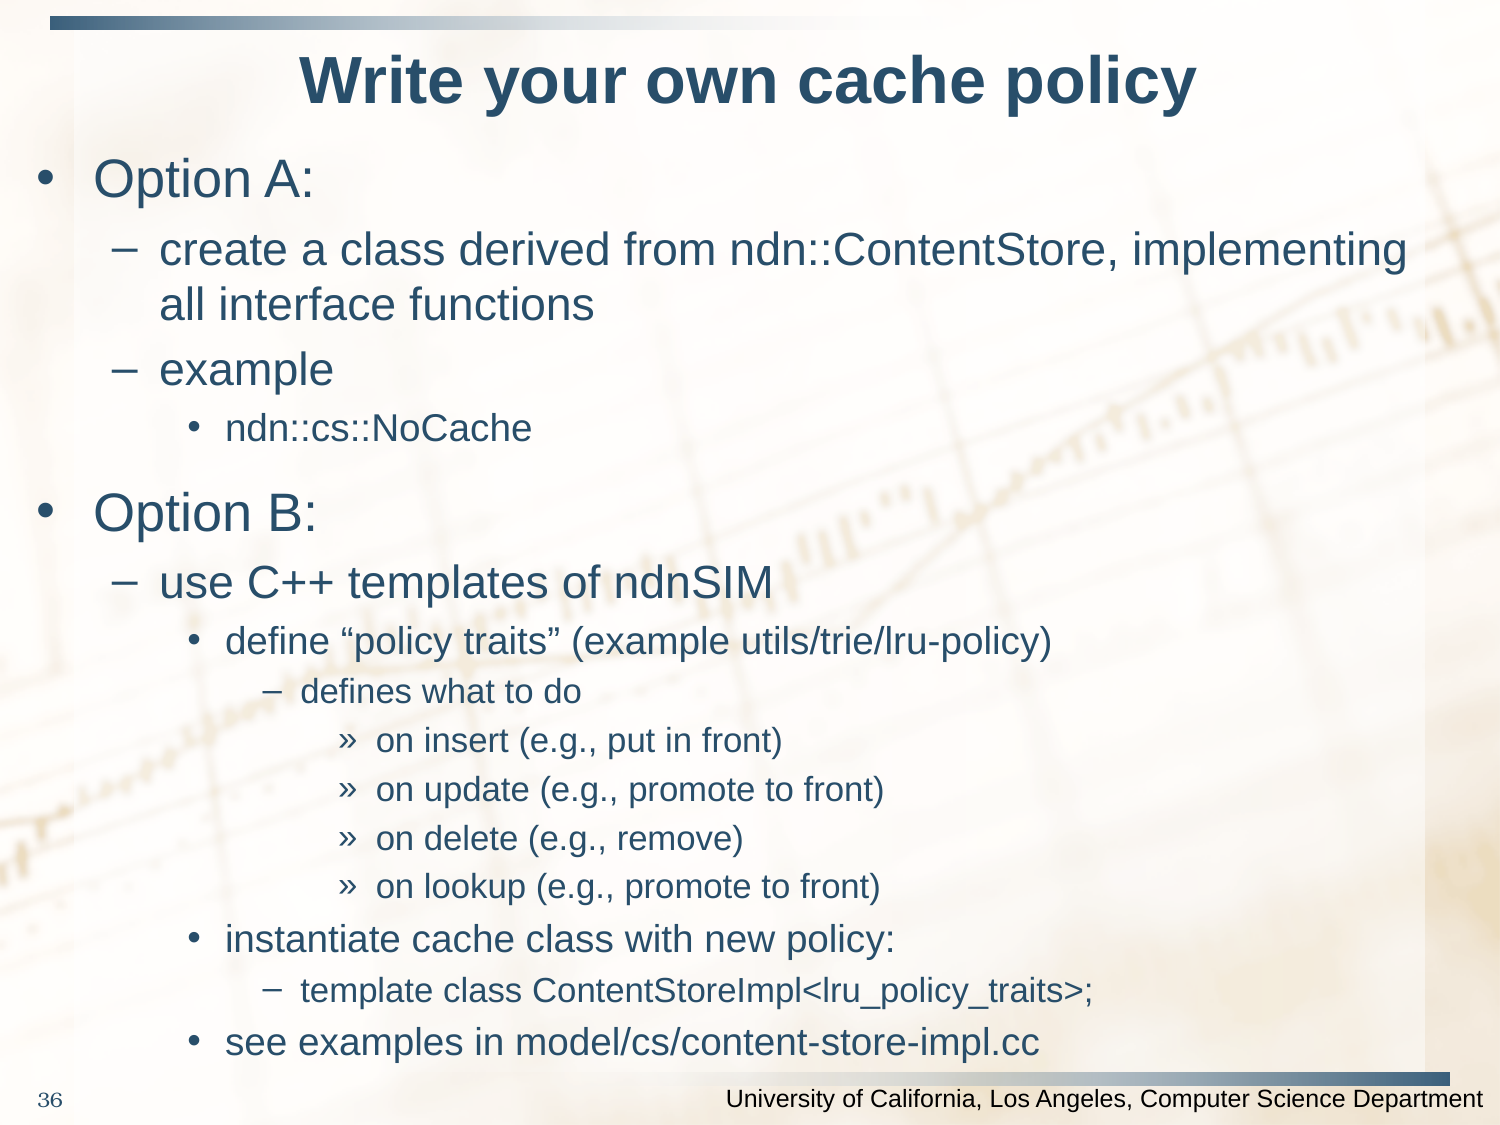

# Write your own cache policy
Option A:
create a class derived from ndn::ContentStore, implementing all interface functions
example
ndn::cs::NoCache
Option B:
use C++ templates of ndnSIM
define “policy traits” (example utils/trie/lru-policy)
defines what to do
on insert (e.g., put in front)
on update (e.g., promote to front)
on delete (e.g., remove)
on lookup (e.g., promote to front)
instantiate cache class with new policy:
template class ContentStoreImpl<lru_policy_traits>;
see examples in model/cs/content-store-impl.cc
36